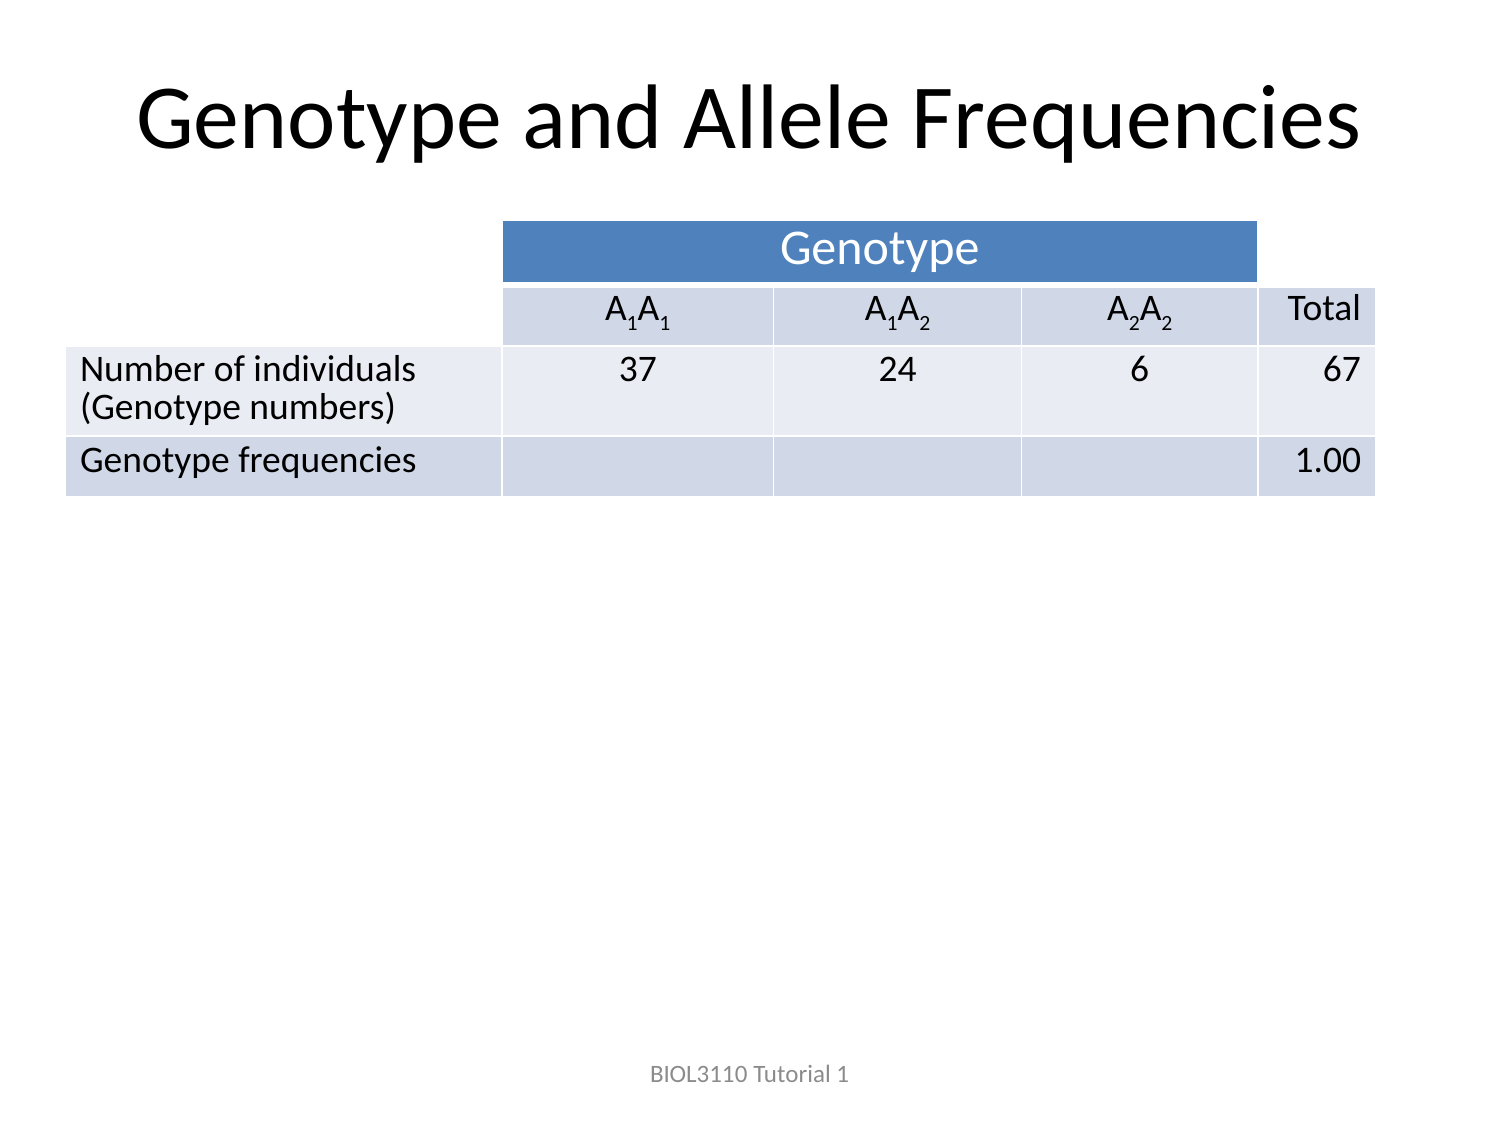

Genotype and Allele Frequencies
#
|  | Genotype |  |  |  |
| --- | --- | --- | --- | --- |
|  | A1A1 | A1A2 | A2A2 | Total |
| Number of individuals (Genotype numbers) | 37 | 24 | 6 | 67 |
| Genotype frequencies |  |  |  | 1.00 |
BIOL3110 Tutorial 1